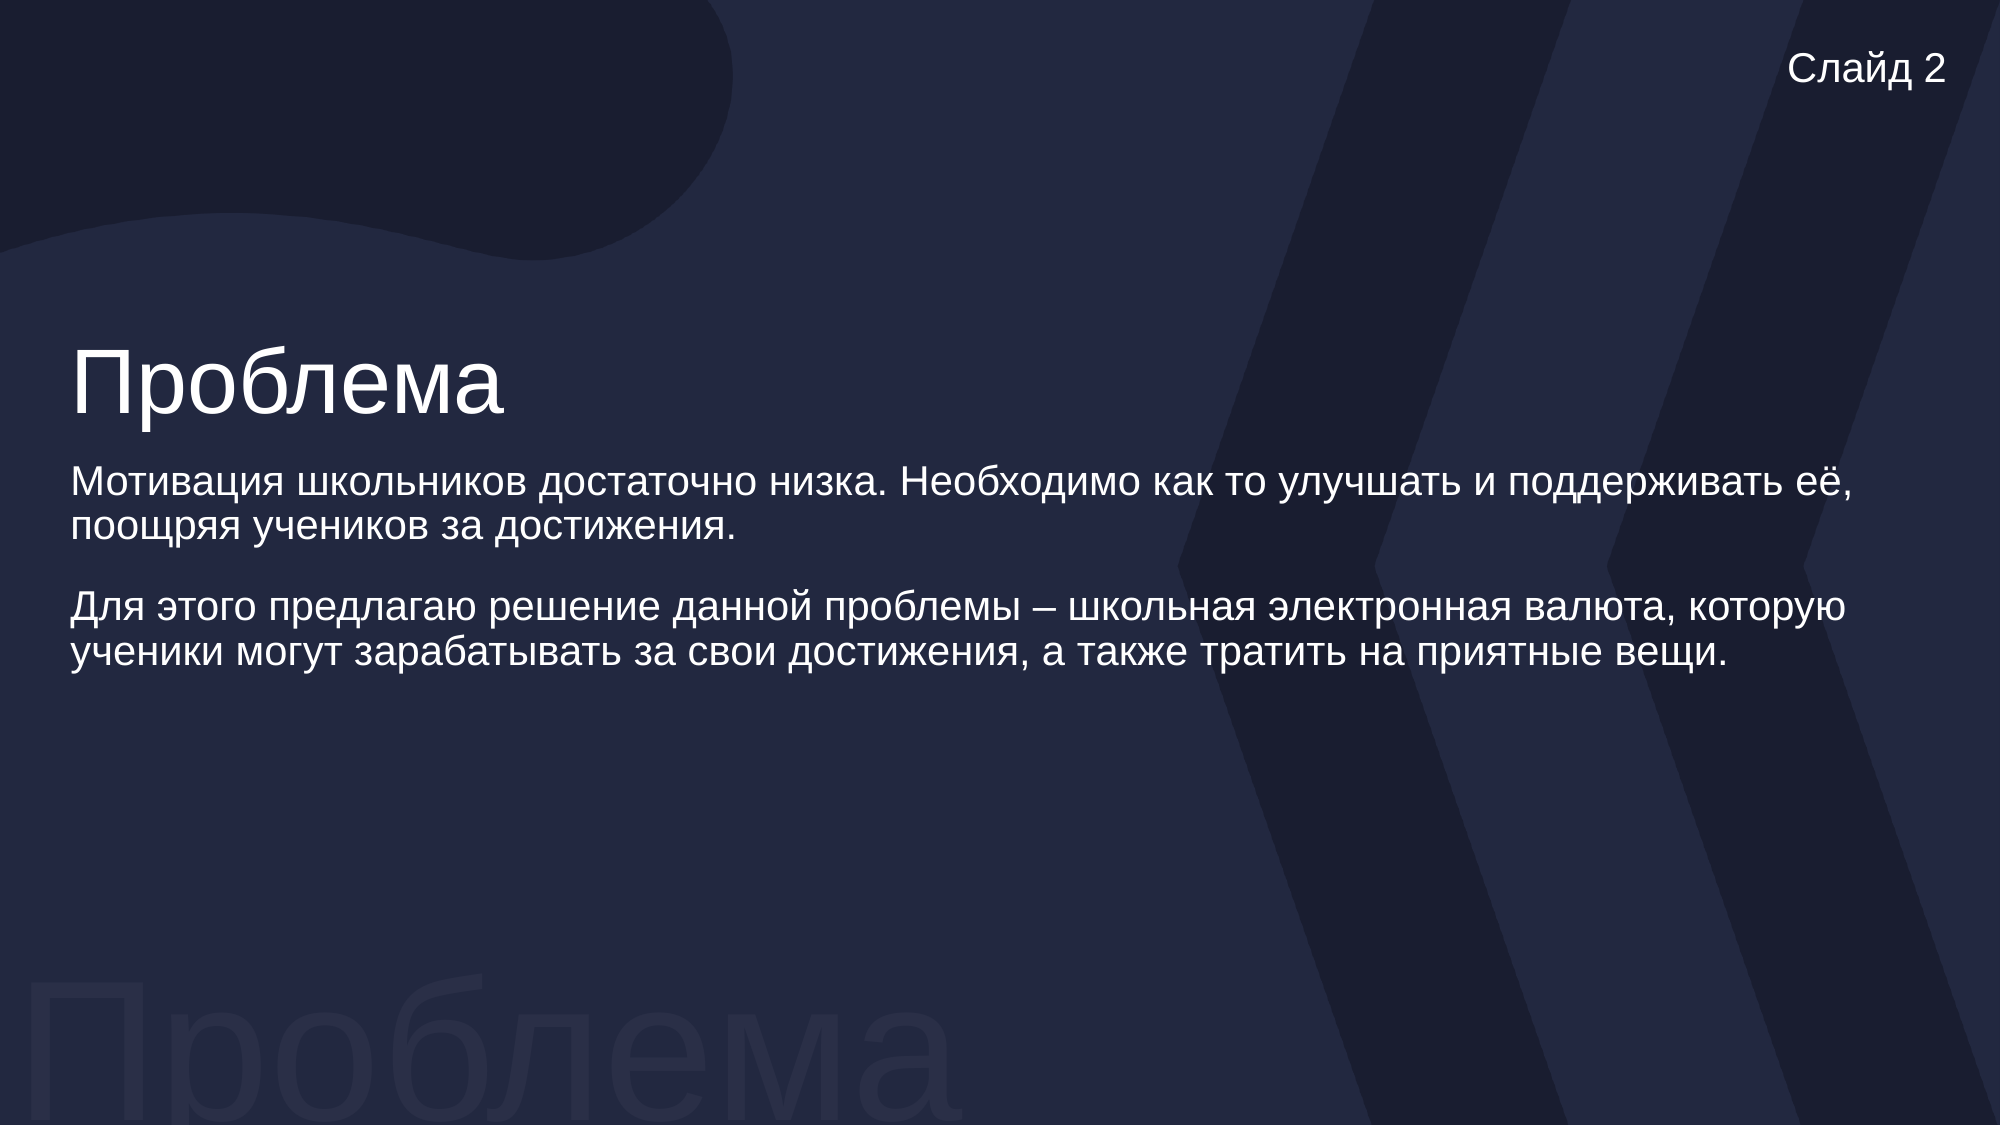

Слайд 2
# Проблема
Мотивация школьников достаточно низка. Необходимо как то улучшать и поддерживать её, поощряя учеников за достижения.
Для этого предлагаю решение данной проблемы – школьная электронная валюта, которую ученики могут зарабатывать за свои достижения, а также тратить на приятные вещи.
Проблема